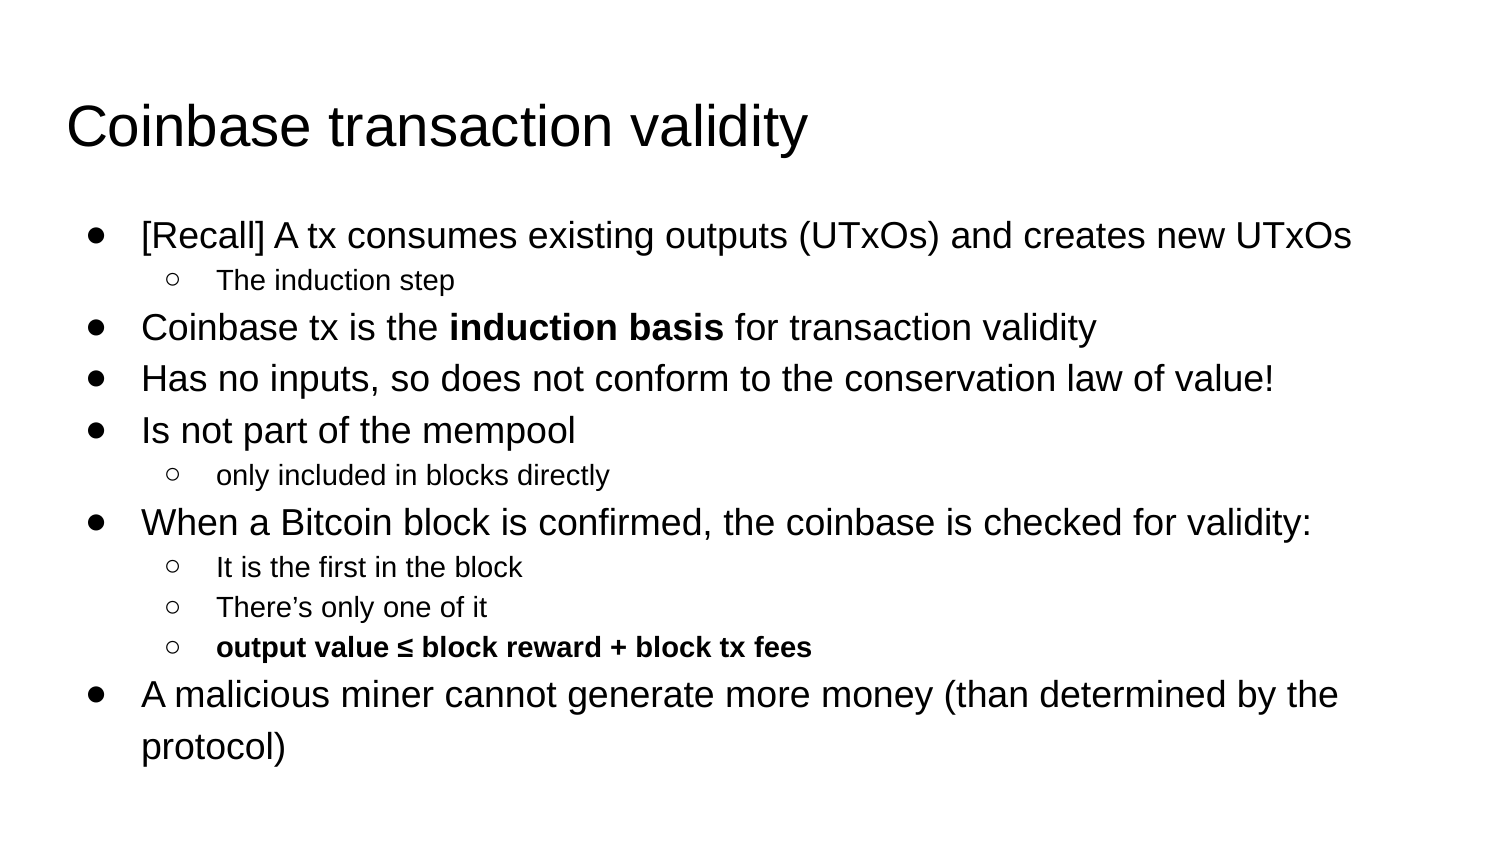

# Coinbase transaction validity
[Recall] A tx consumes existing outputs (UTxOs) and creates new UTxOs
The induction step
Coinbase tx is the induction basis for transaction validity
Has no inputs, so does not conform to the conservation law of value!
Is not part of the mempool
only included in blocks directly
When a Bitcoin block is confirmed, the coinbase is checked for validity:
It is the first in the block
There’s only one of it
output value ≤ block reward + block tx fees
A malicious miner cannot generate more money (than determined by the protocol)